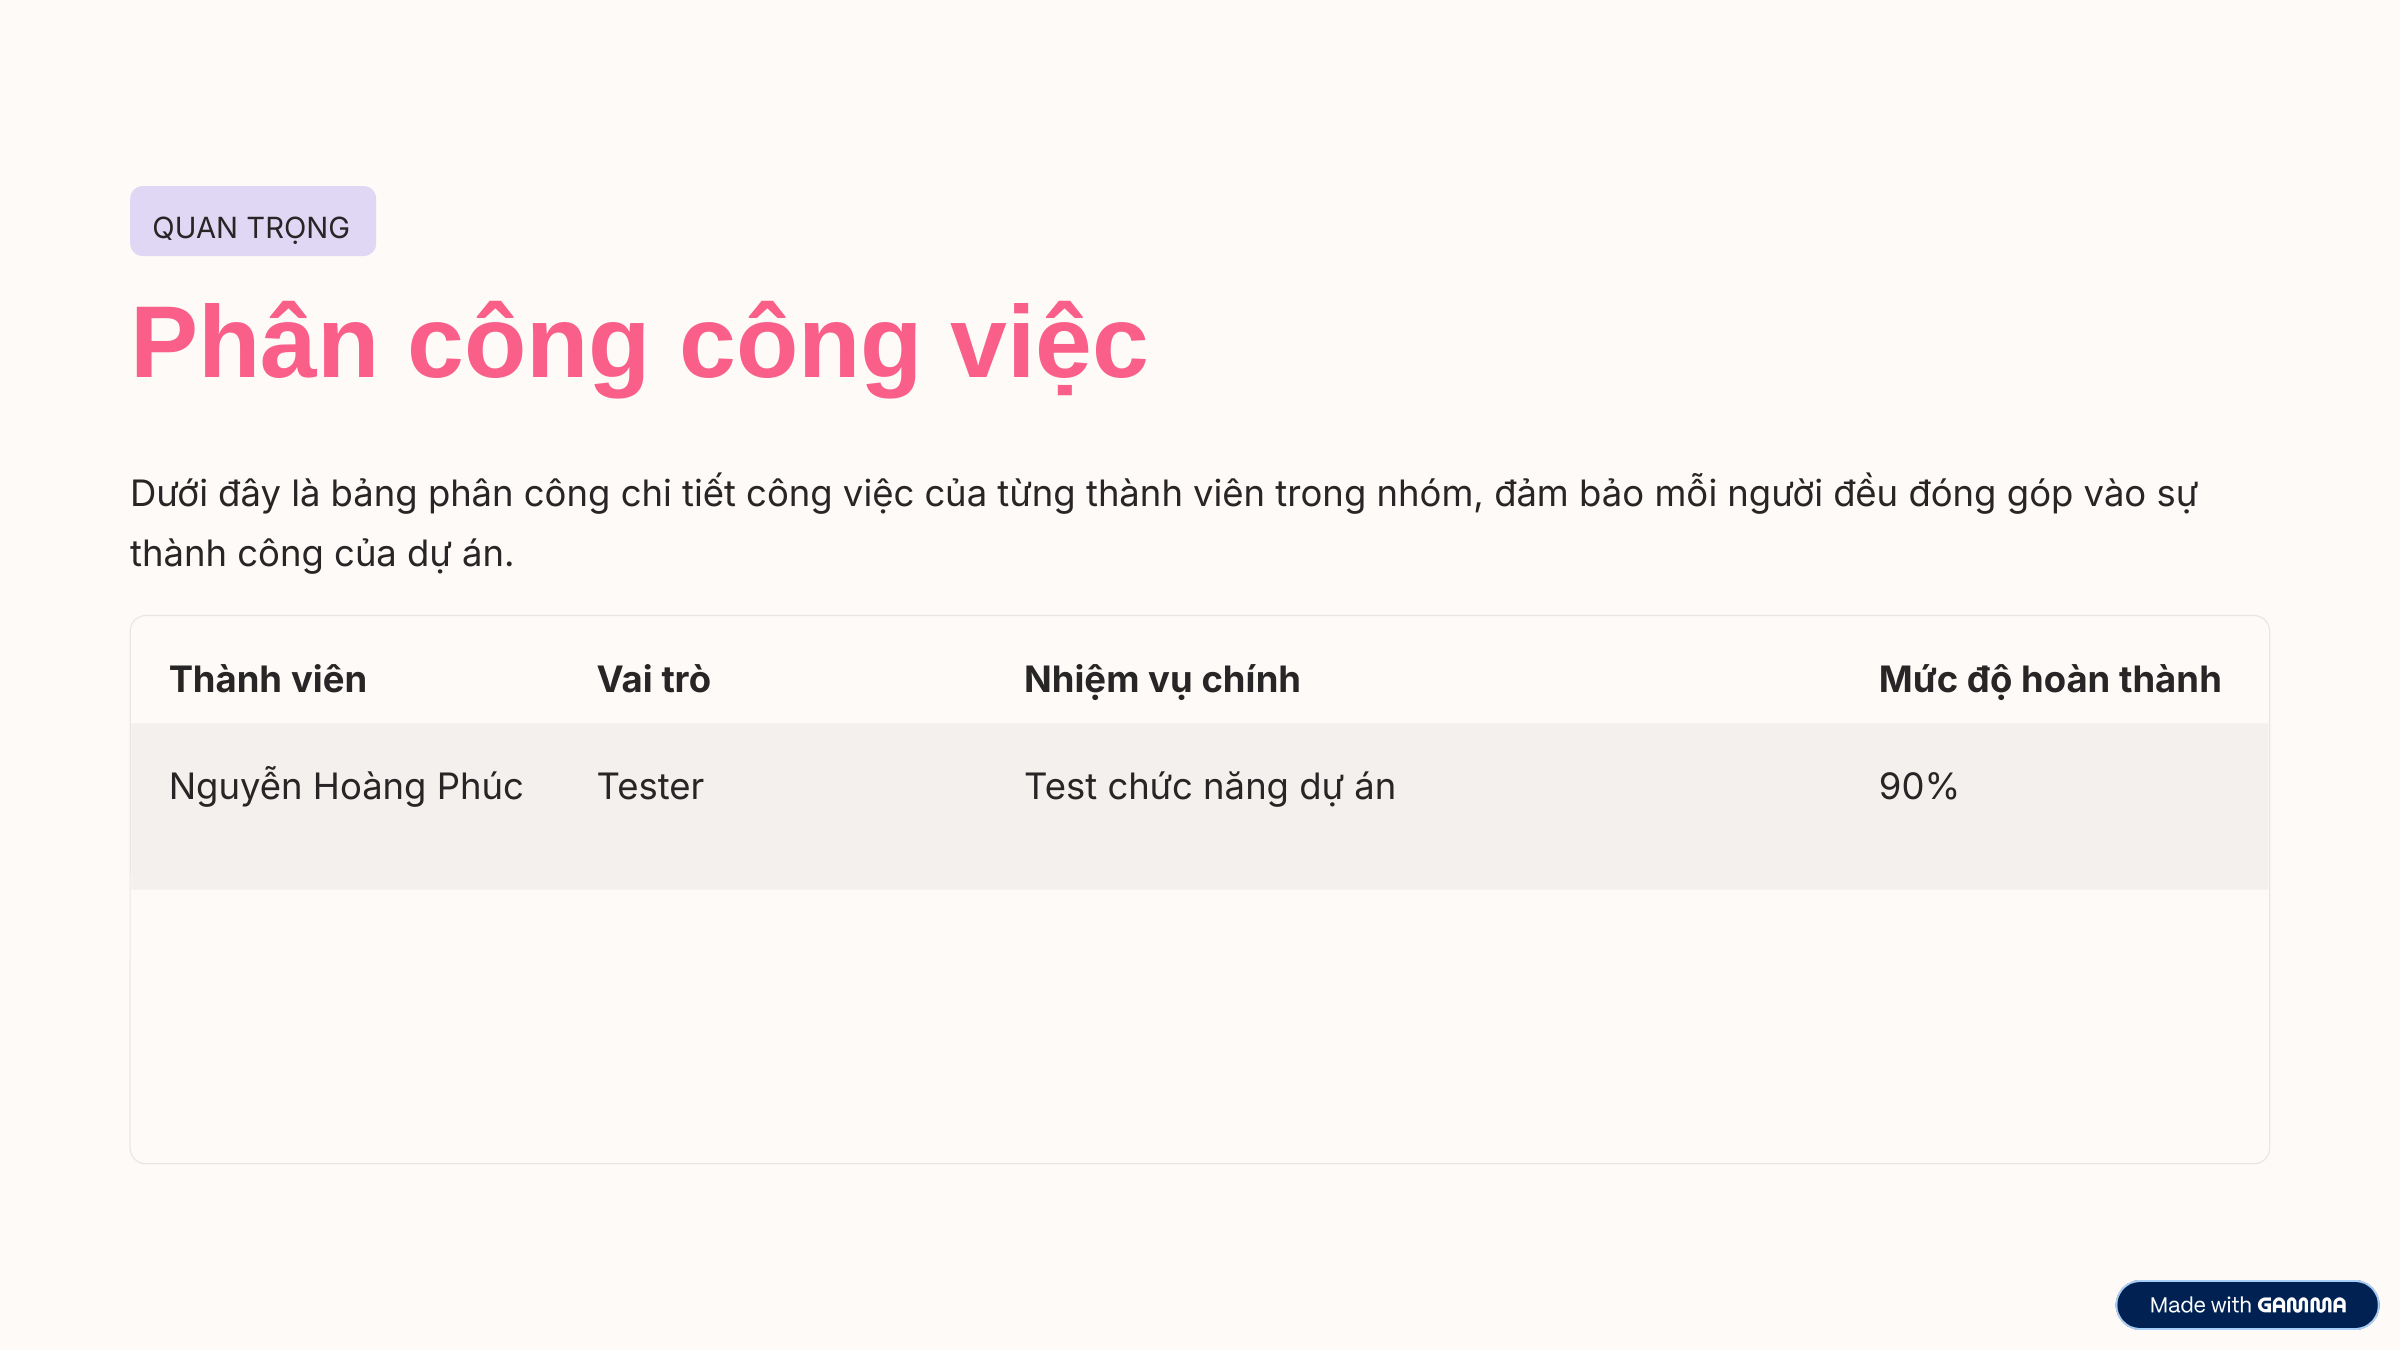

QUAN TRỌNG
Phân công công việc
Dưới đây là bảng phân công chi tiết công việc của từng thành viên trong nhóm, đảm bảo mỗi người đều đóng góp vào sự thành công của dự án.

Thành viên
Vai trò
Nhiệm vụ chính
Mức độ hoàn thành

Nguyễn Hoàng Phúc
Tester
Test chức năng dự án
90%